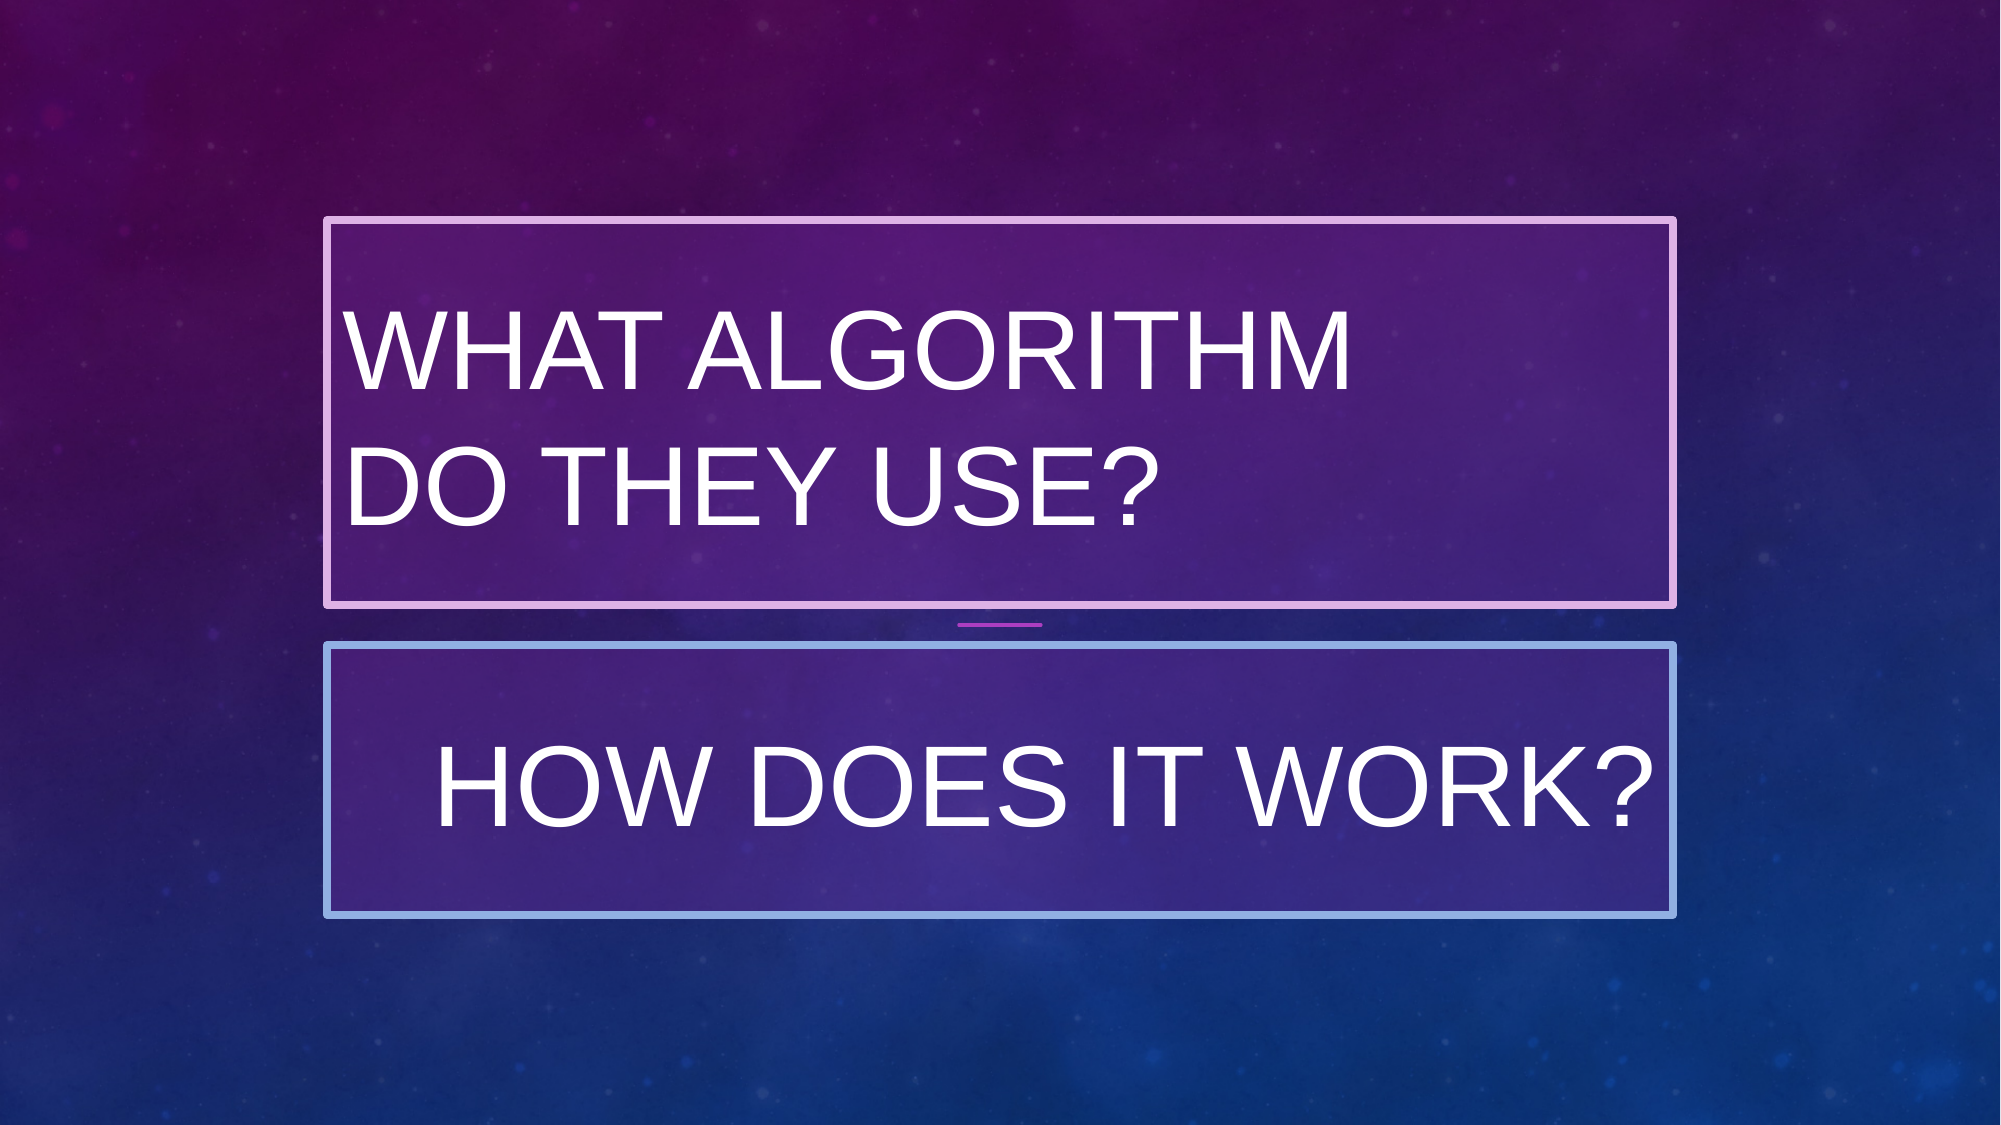

# What algorithm do they use?
How does it work?